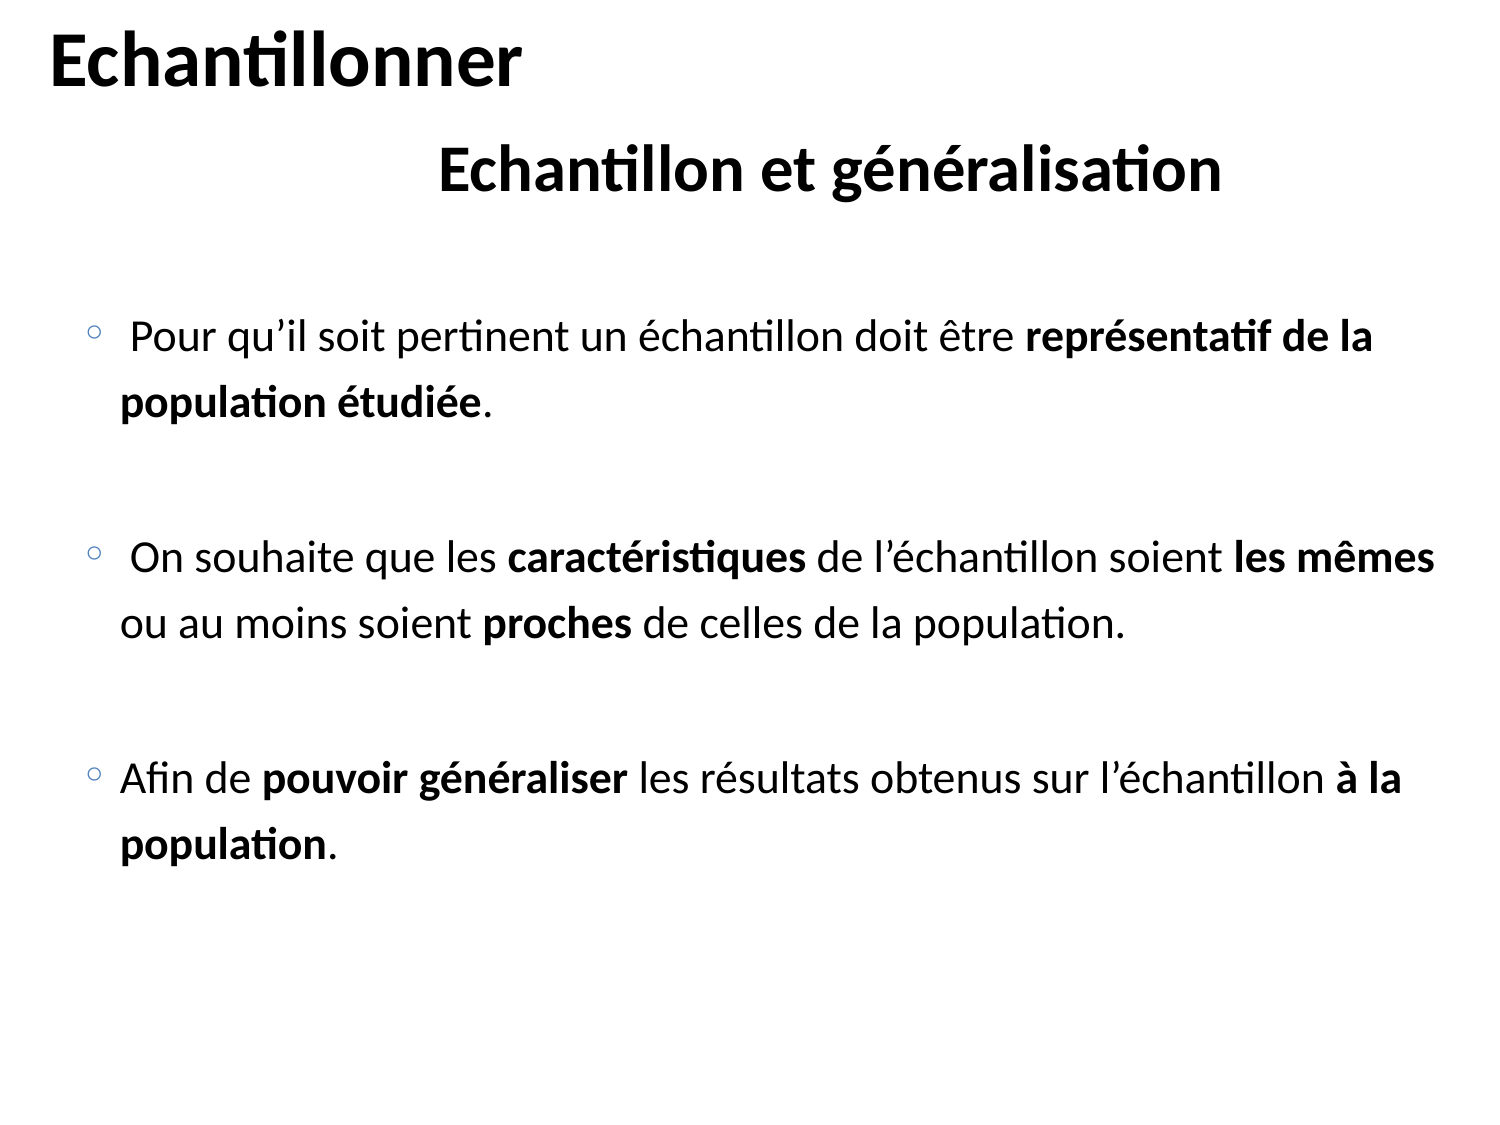

Echantillonner
Echantillon et généralisation
 Pour qu’il soit pertinent un échantillon doit être représentatif de la population étudiée.

 On souhaite que les caractéristiques de l’échantillon soient les mêmes ou au moins soient proches de celles de la population.

Afin de pouvoir généraliser les résultats obtenus sur l’échantillon à la population.